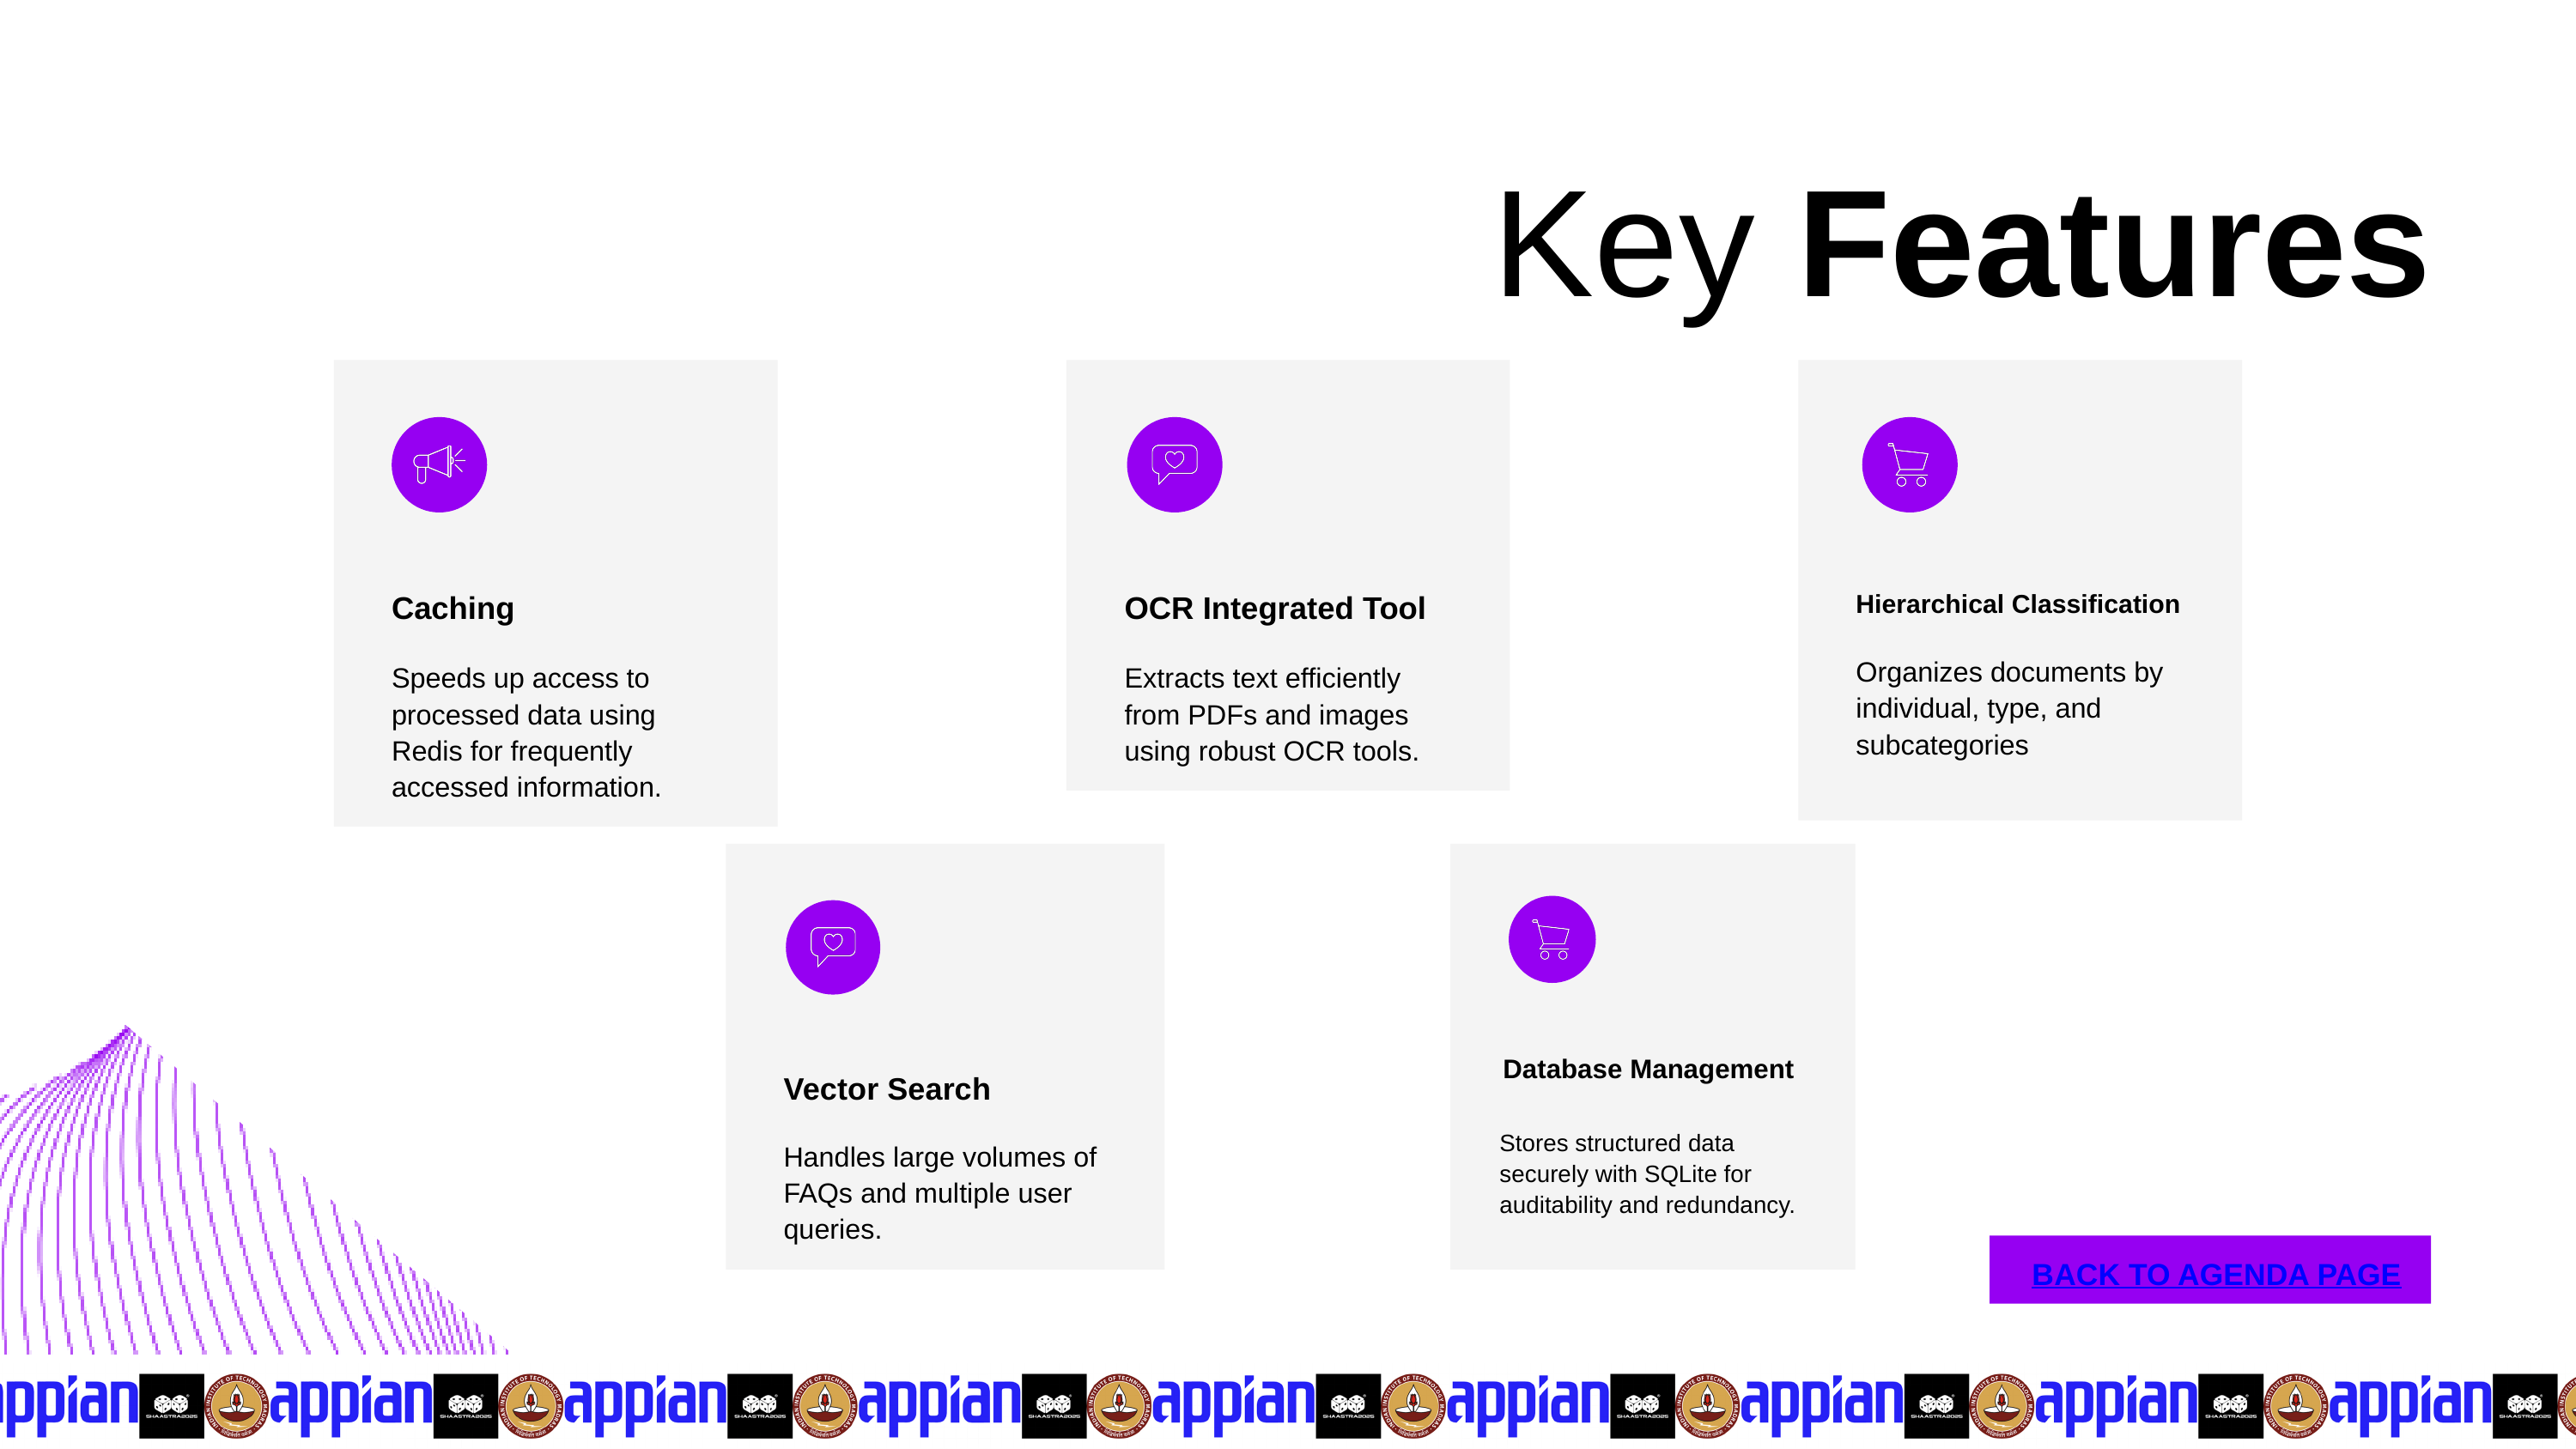

Key Features

Caching
Speeds up access to processed data using Redis for frequently accessed information.

OCR Integrated Tool
Extracts text efficiently from PDFs and images using robust OCR tools.

Hierarchical Classification
Organizes documents by individual, type, and subcategories

Vector Search
Handles large volumes of FAQs and multiple user queries.

Database Management

Stores structured data securely with SQLite for auditability and redundancy.

BACK TO AGENDA PAGE